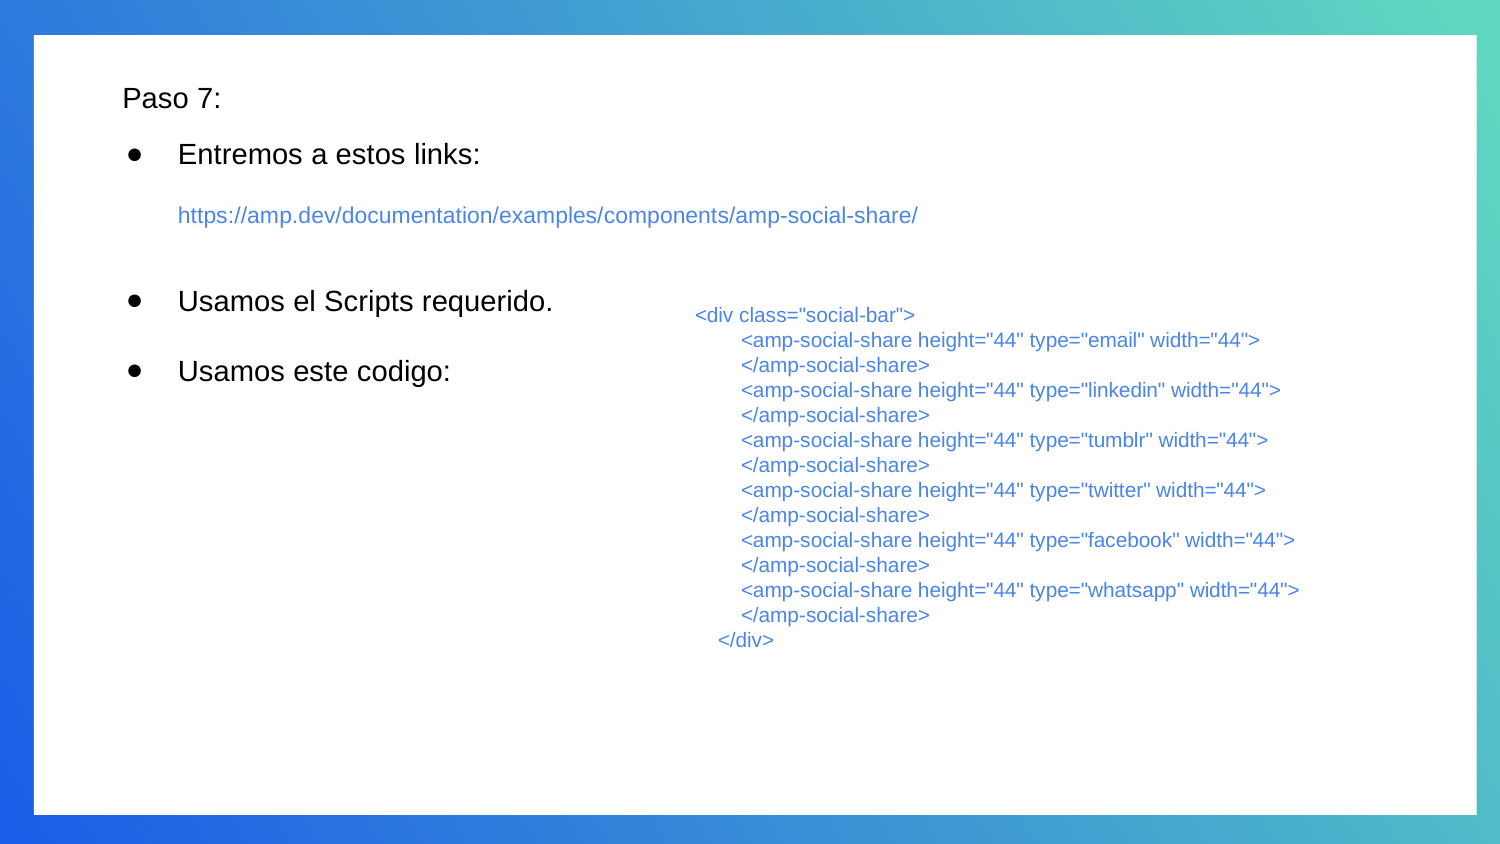

# Paso 7:
Entremos a estos links:
https://amp.dev/documentation/examples/components/amp-social-share/
Usamos el Scripts requerido.
Usamos este codigo:

<div class="social-bar">
        <amp-social-share height="44" type="email" width="44">
        </amp-social-share>
        <amp-social-share height="44" type="linkedin" width="44">
        </amp-social-share>
        <amp-social-share height="44" type="tumblr" width="44">
        </amp-social-share>
        <amp-social-share height="44" type="twitter" width="44">
        </amp-social-share>
        <amp-social-share height="44" type="facebook" width="44">
        </amp-social-share>
        <amp-social-share height="44" type="whatsapp" width="44">
        </amp-social-share>
    </div>